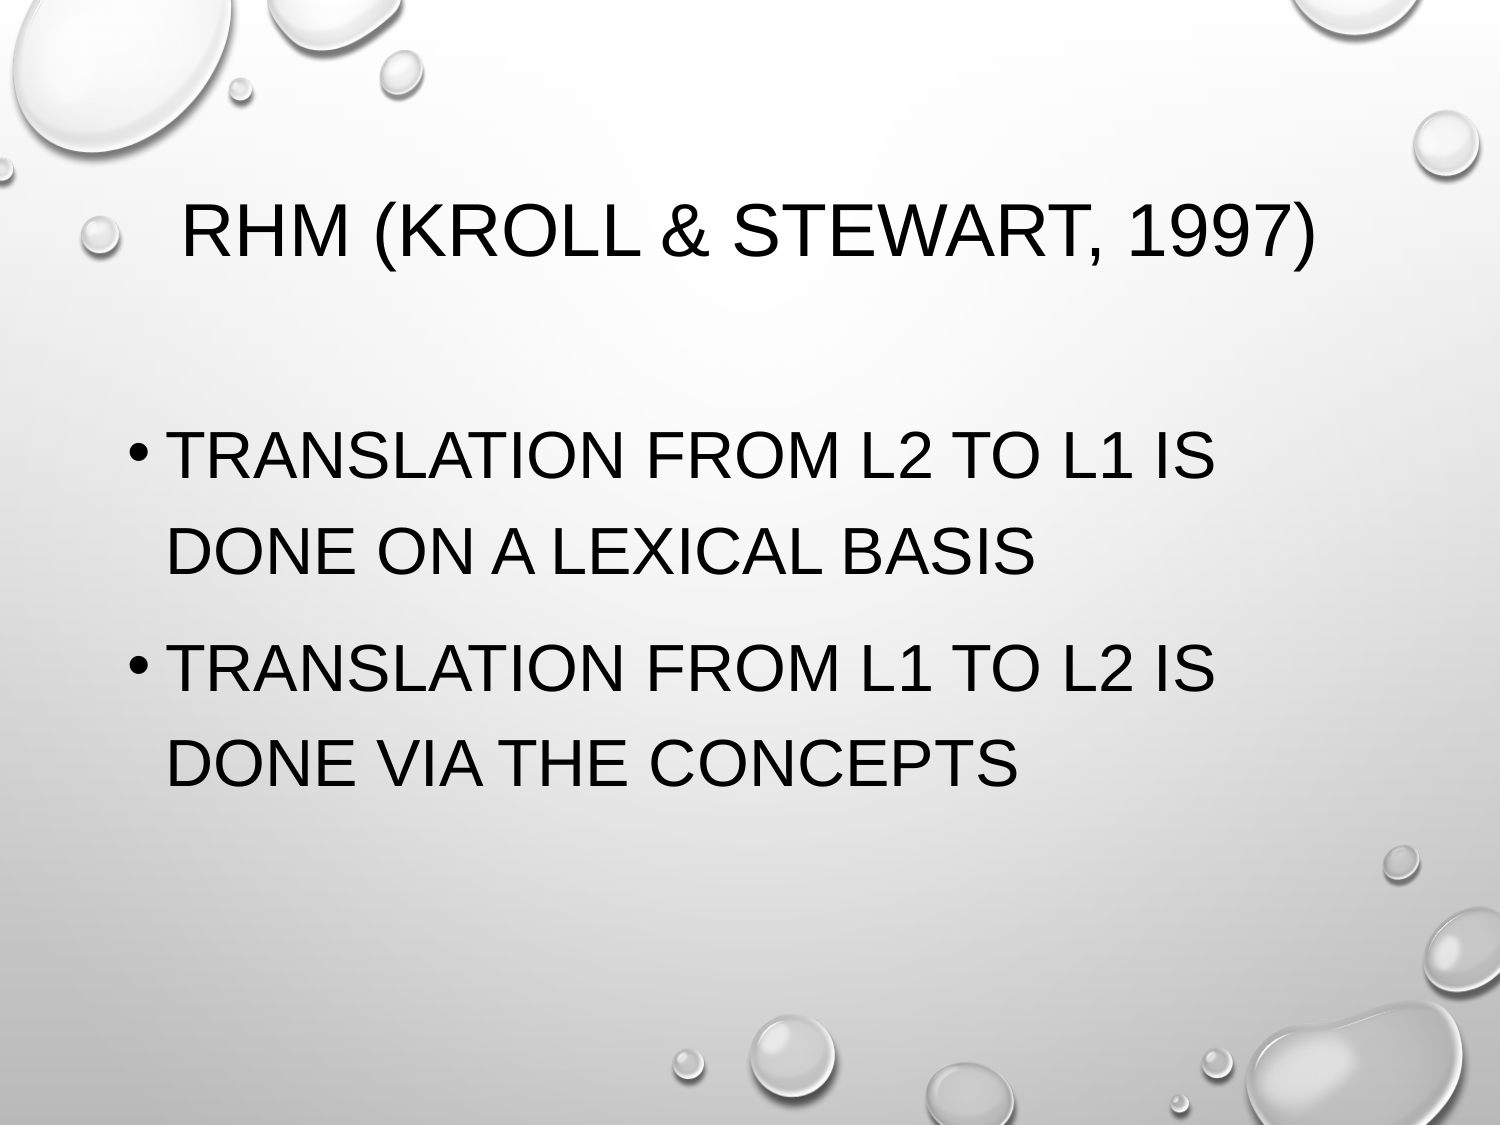

# RHM (Kroll & Stewart, 1997)
Translation from L2 to L1 is done on a lexical basis
Translation from L1 to L2 is done via the concepts